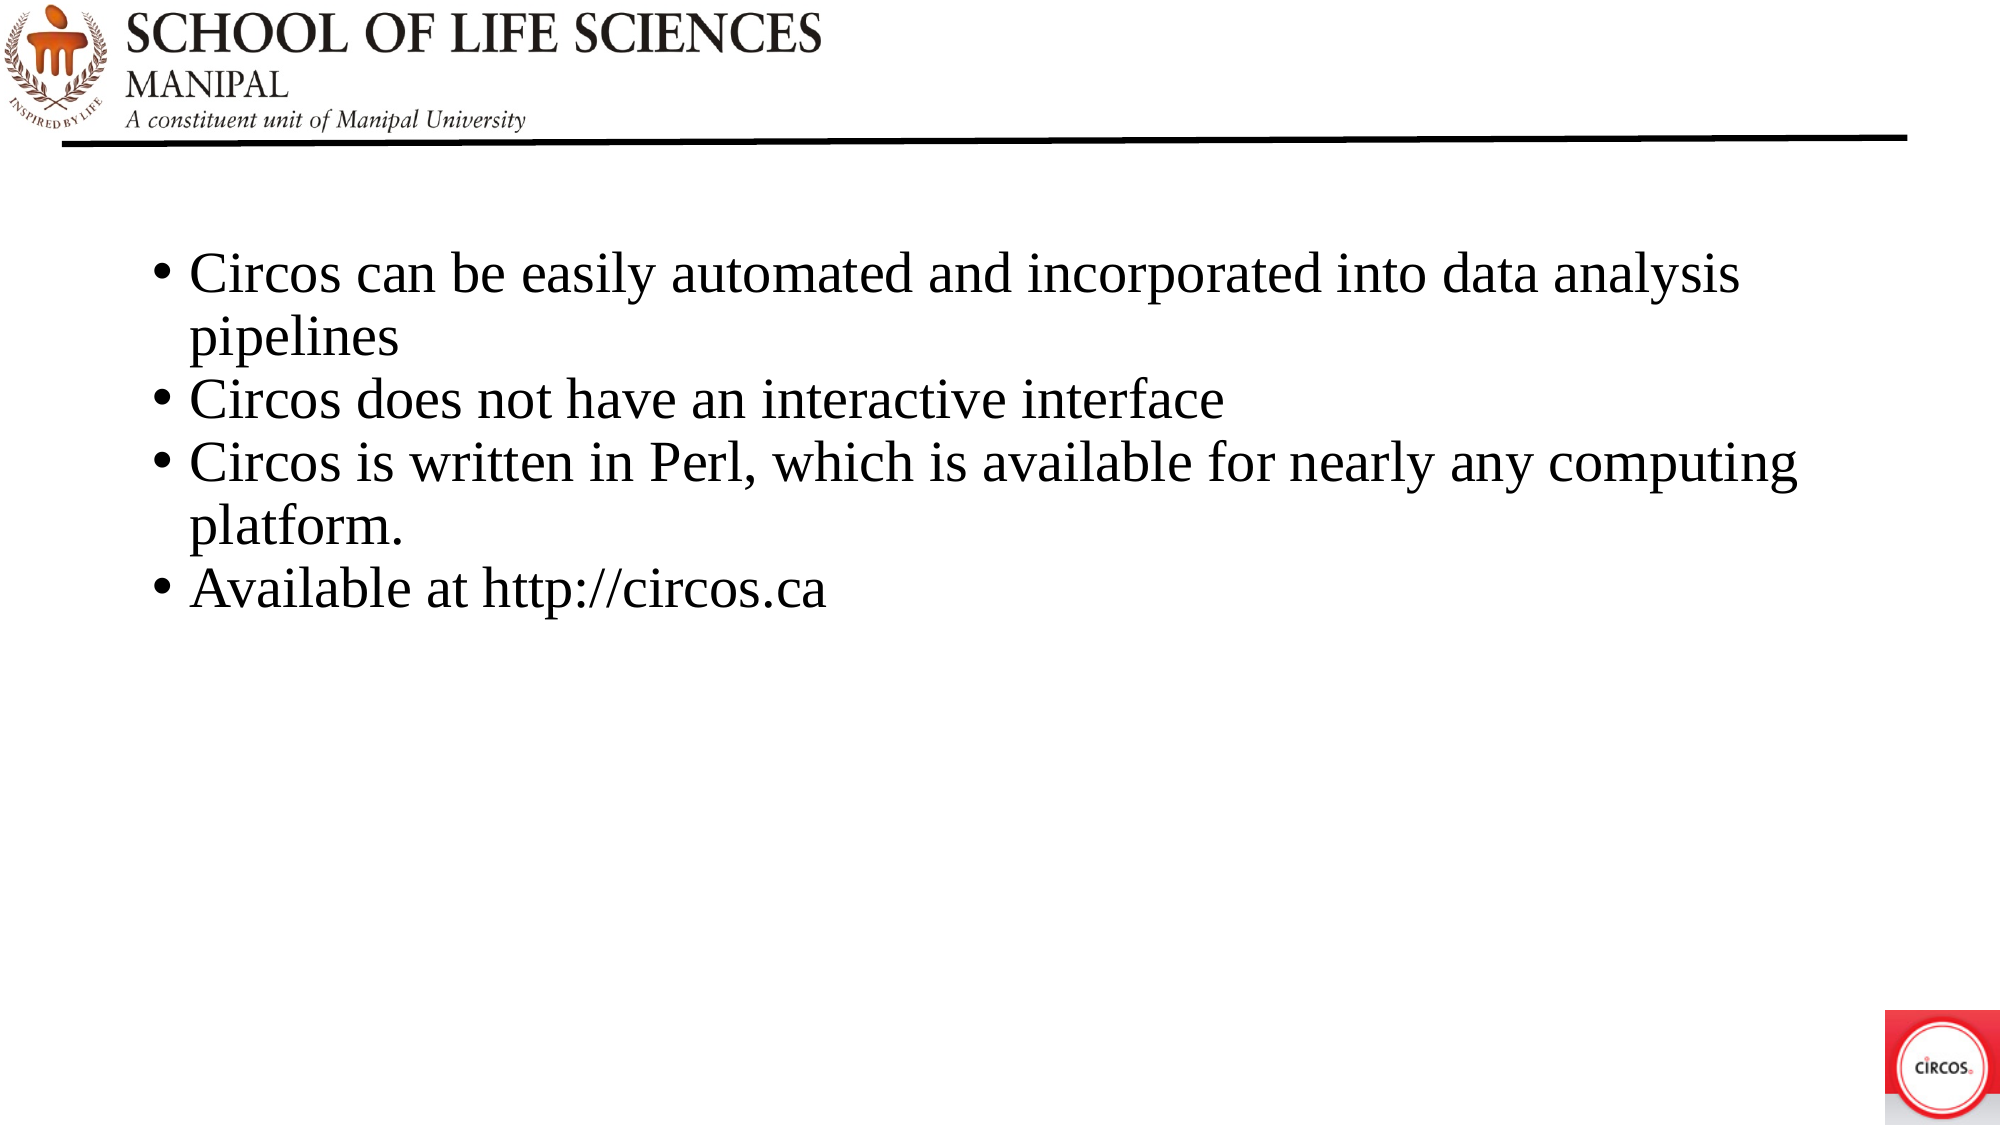

Circos can be easily automated and incorporated into data analysis pipelines
Circos does not have an interactive interface
Circos is written in Perl, which is available for nearly any computing platform.
Available at http://circos.ca